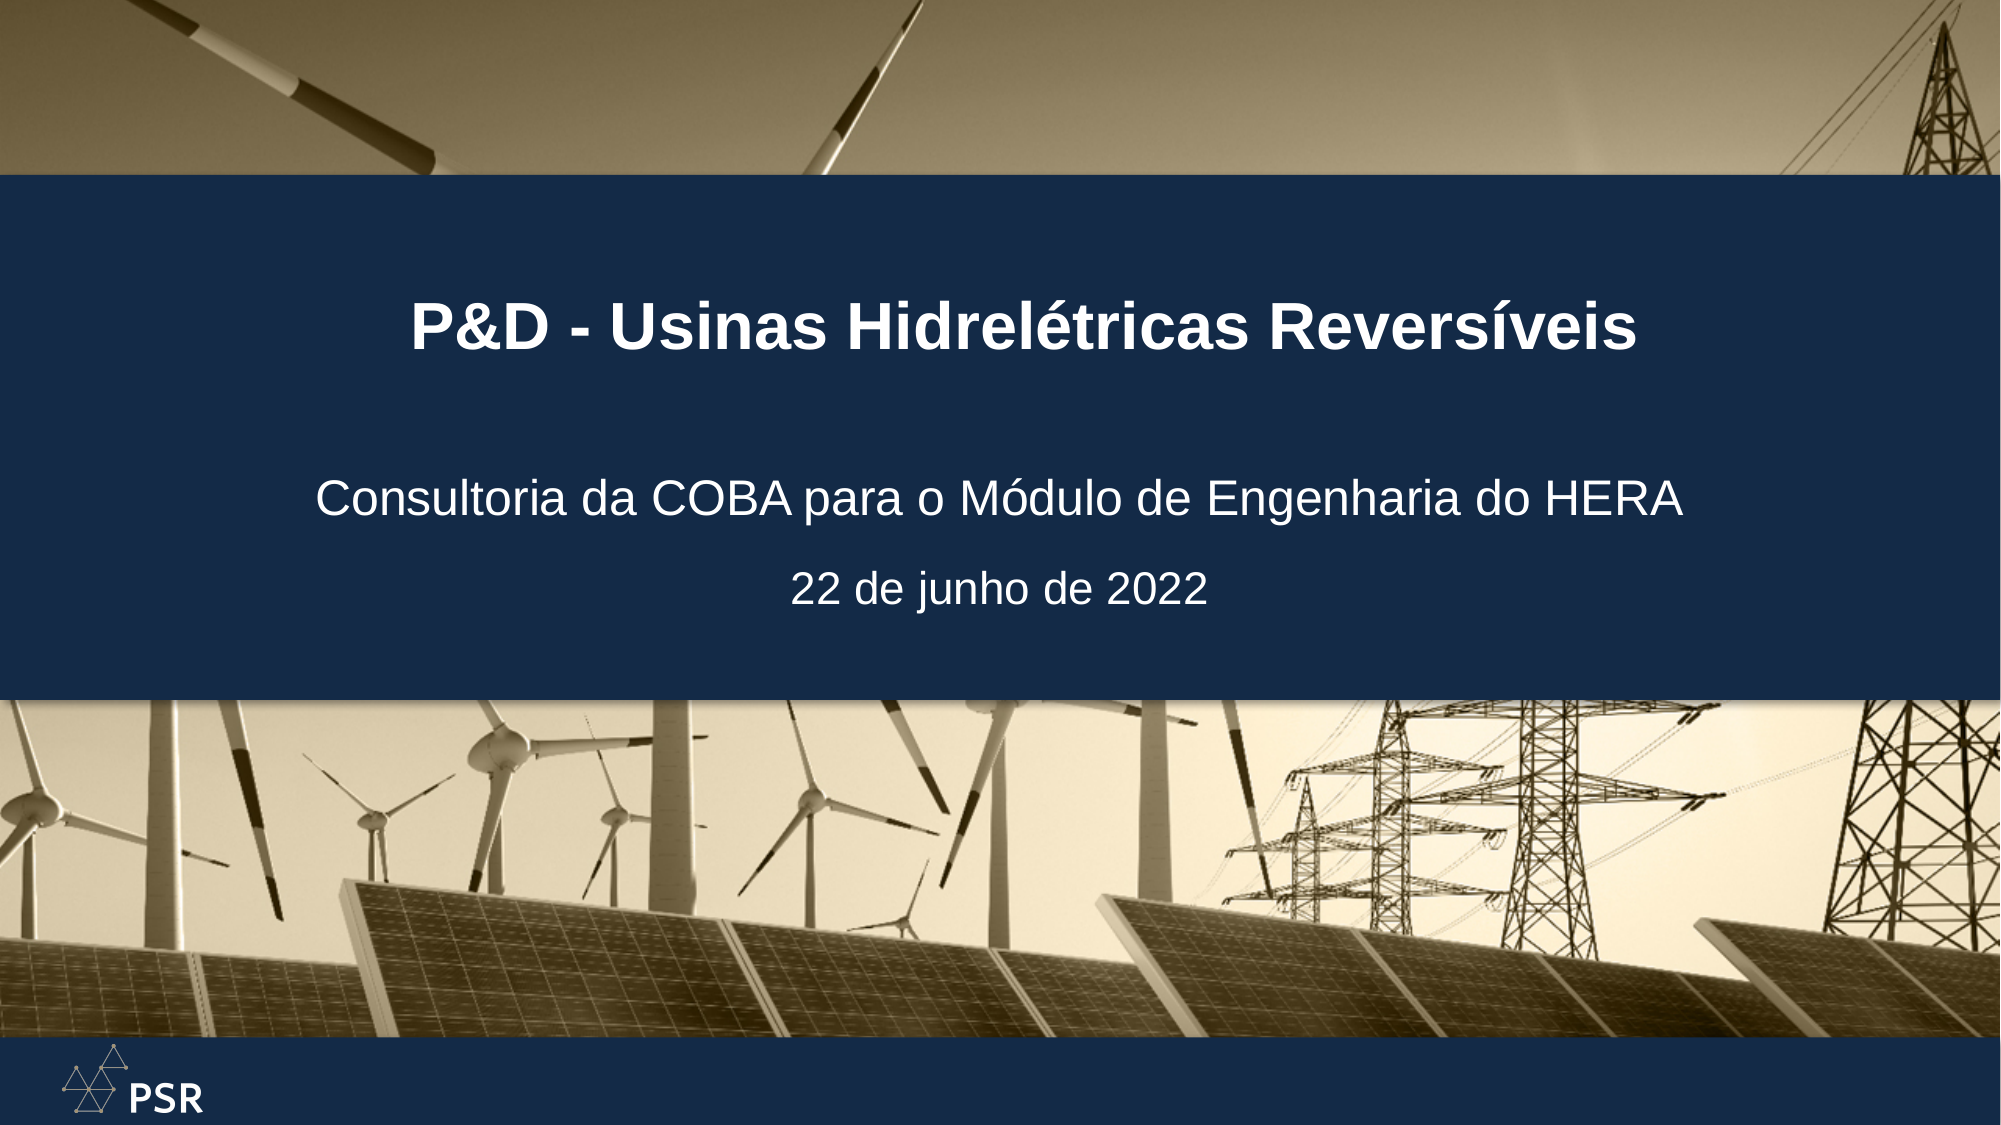

# P&D - Usinas Hidrelétricas Reversíveis
Consultoria da COBA para o Módulo de Engenharia do HERA
22 de junho de 2022